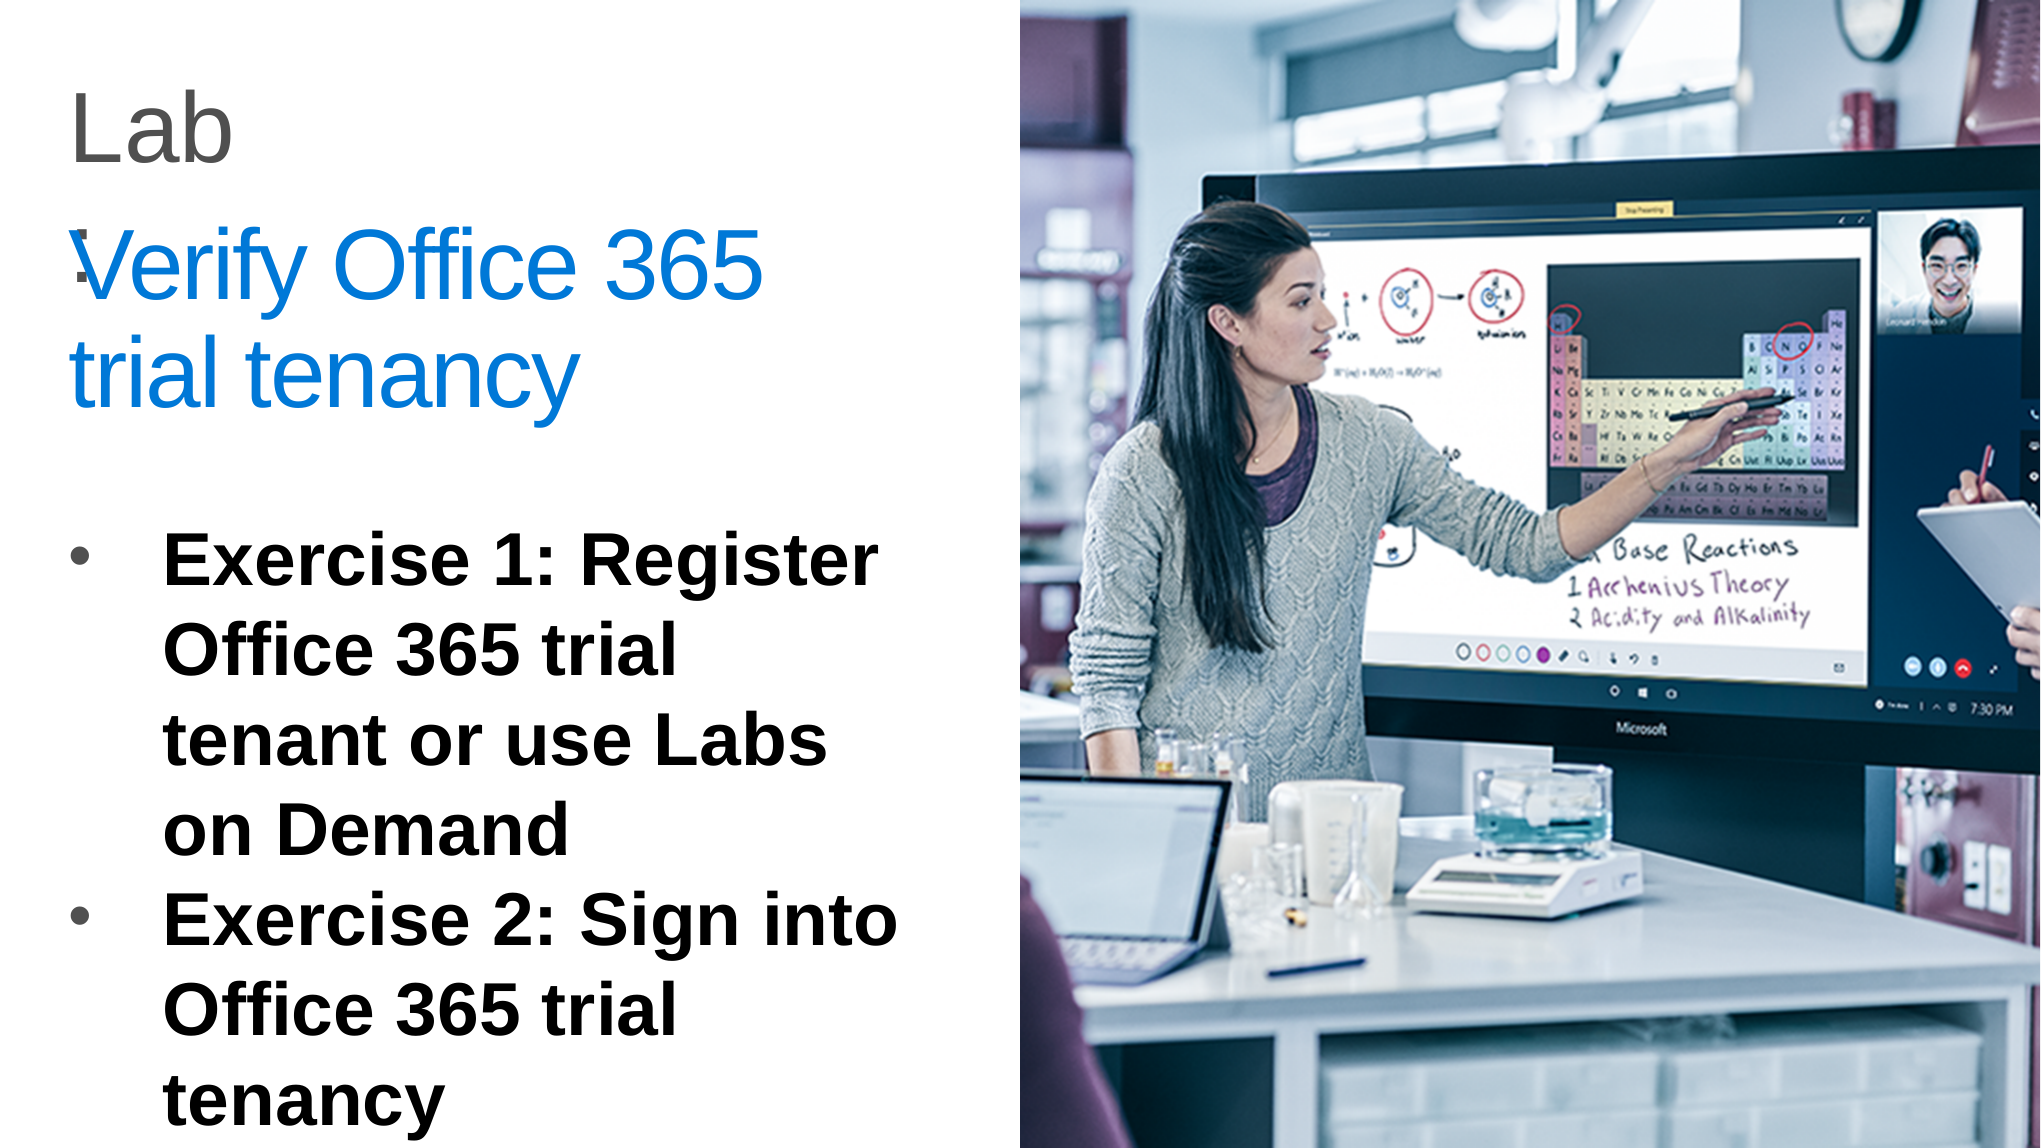

# Verify Office 365 trial tenancy
Exercise 1: Register Office 365 trial tenant or use Labs on Demand
Exercise 2: Sign into Office 365 trial tenancy